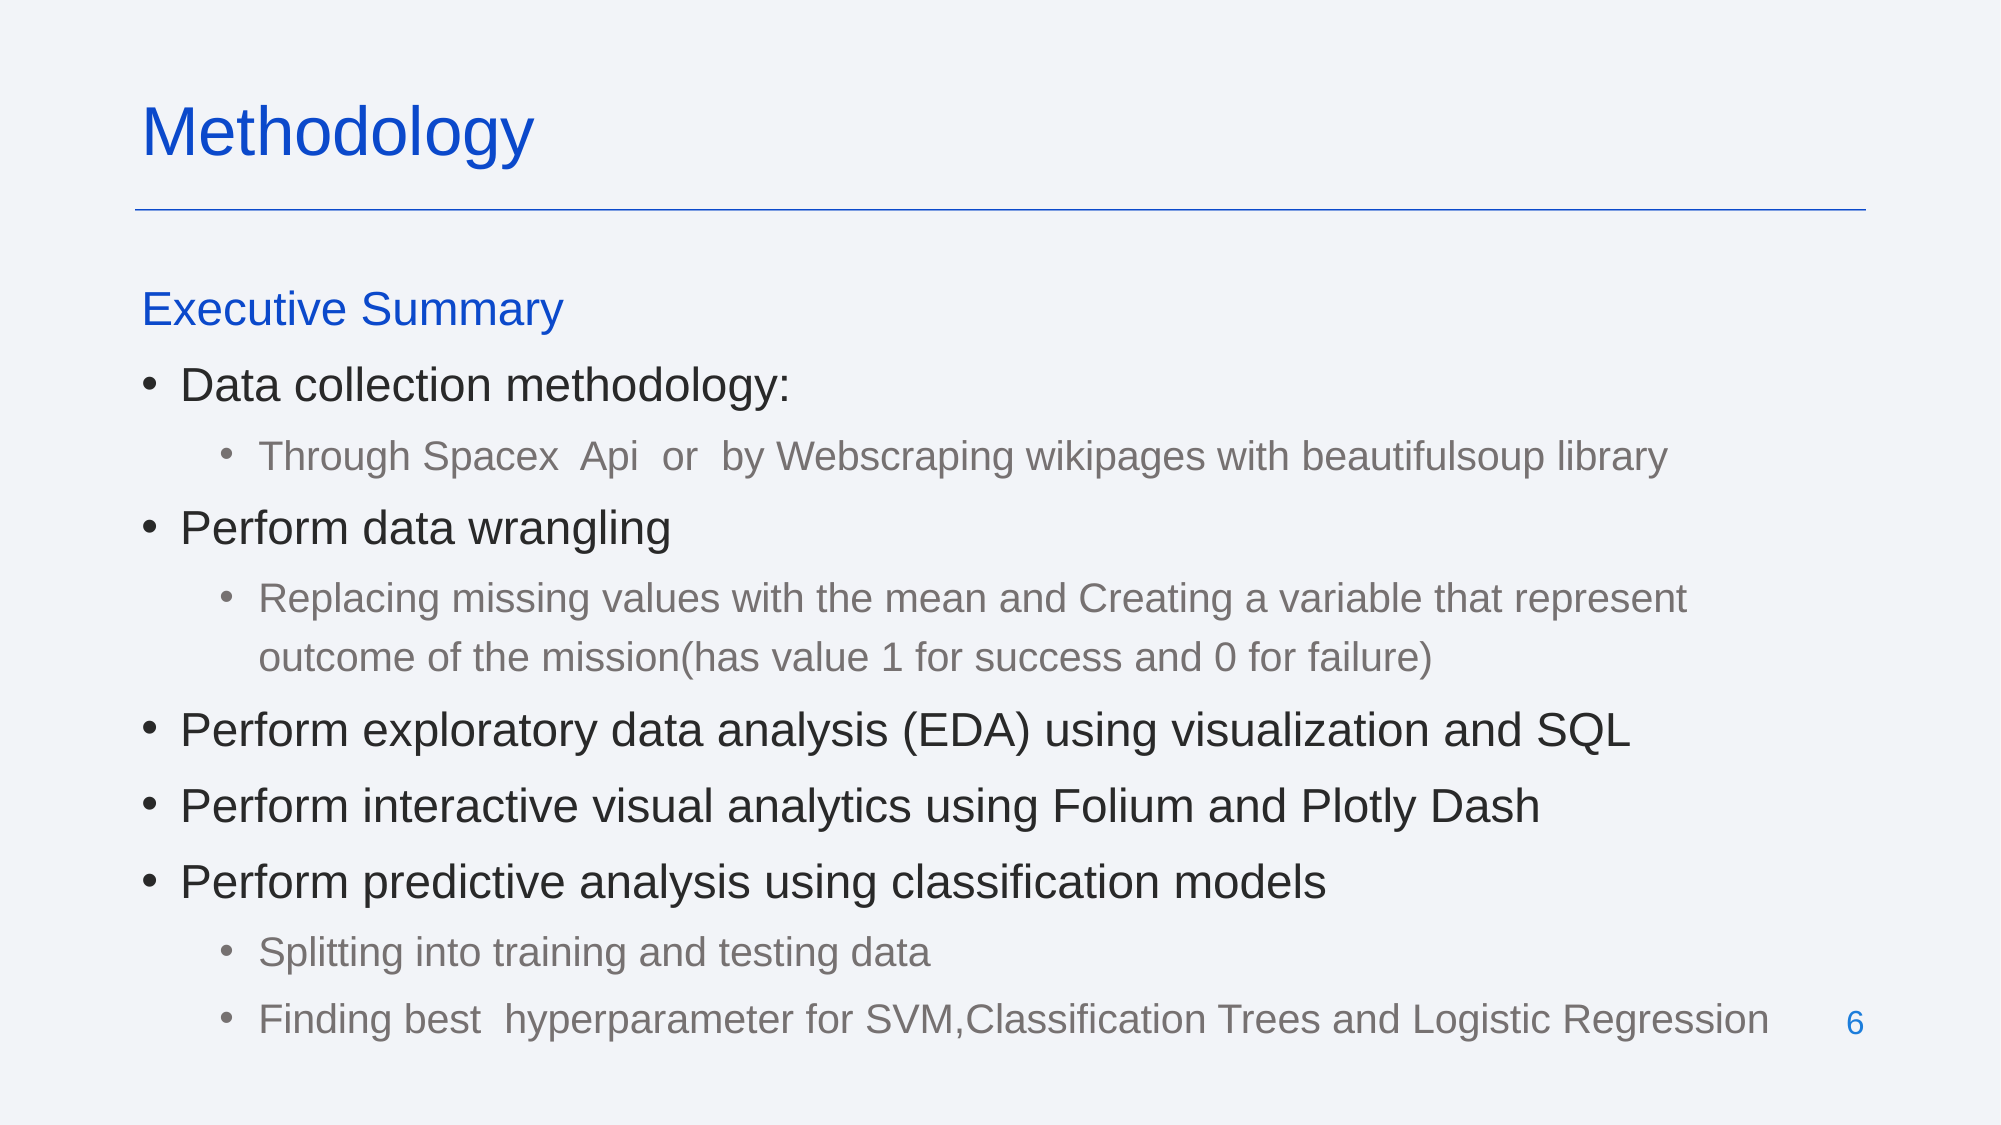

Methodology
Executive Summary
Data collection methodology:
Through Spacex  Api  or  by Webscraping wikipages with beautifulsoup library
Perform data wrangling
Replacing missing values with the mean and Creating a variable that represent outcome of the mission(has value 1 for success and 0 for failure)
Perform exploratory data analysis (EDA) using visualization and SQL
Perform interactive visual analytics using Folium and Plotly Dash
Perform predictive analysis using classification models
Splitting into training and testing data
Finding best  hyperparameter for SVM,Classification Trees and Logistic Regression

6